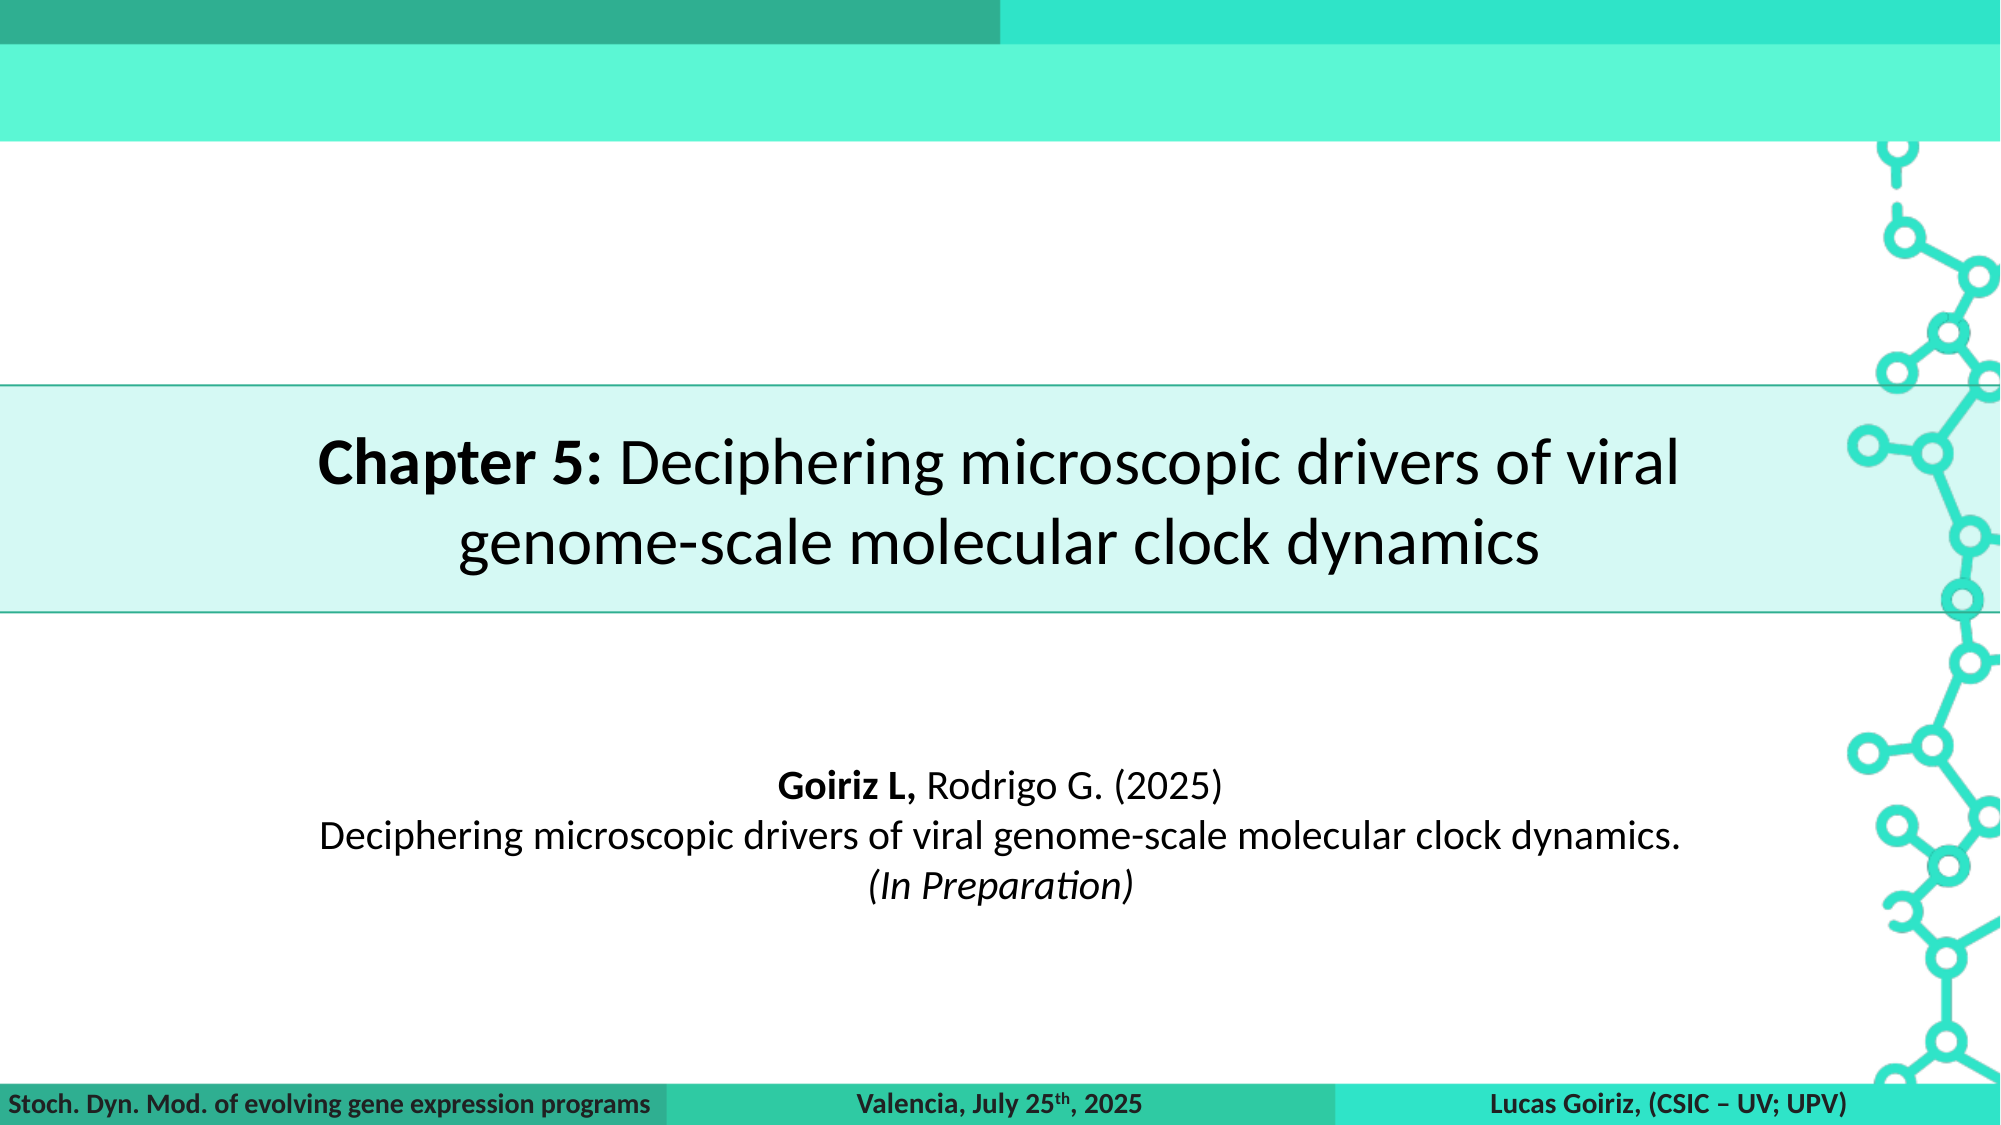

Chapter 5: Deciphering microscopic drivers of viral genome-scale molecular clock dynamics
Goiriz L, Rodrigo G. (2025)
Deciphering microscopic drivers of viral genome-scale molecular clock dynamics.
(In Preparation)
Valencia, July 25th, 2025
Lucas Goiriz, (CSIC – UV; UPV)
Stoch. Dyn. Mod. of evolving gene expression programs